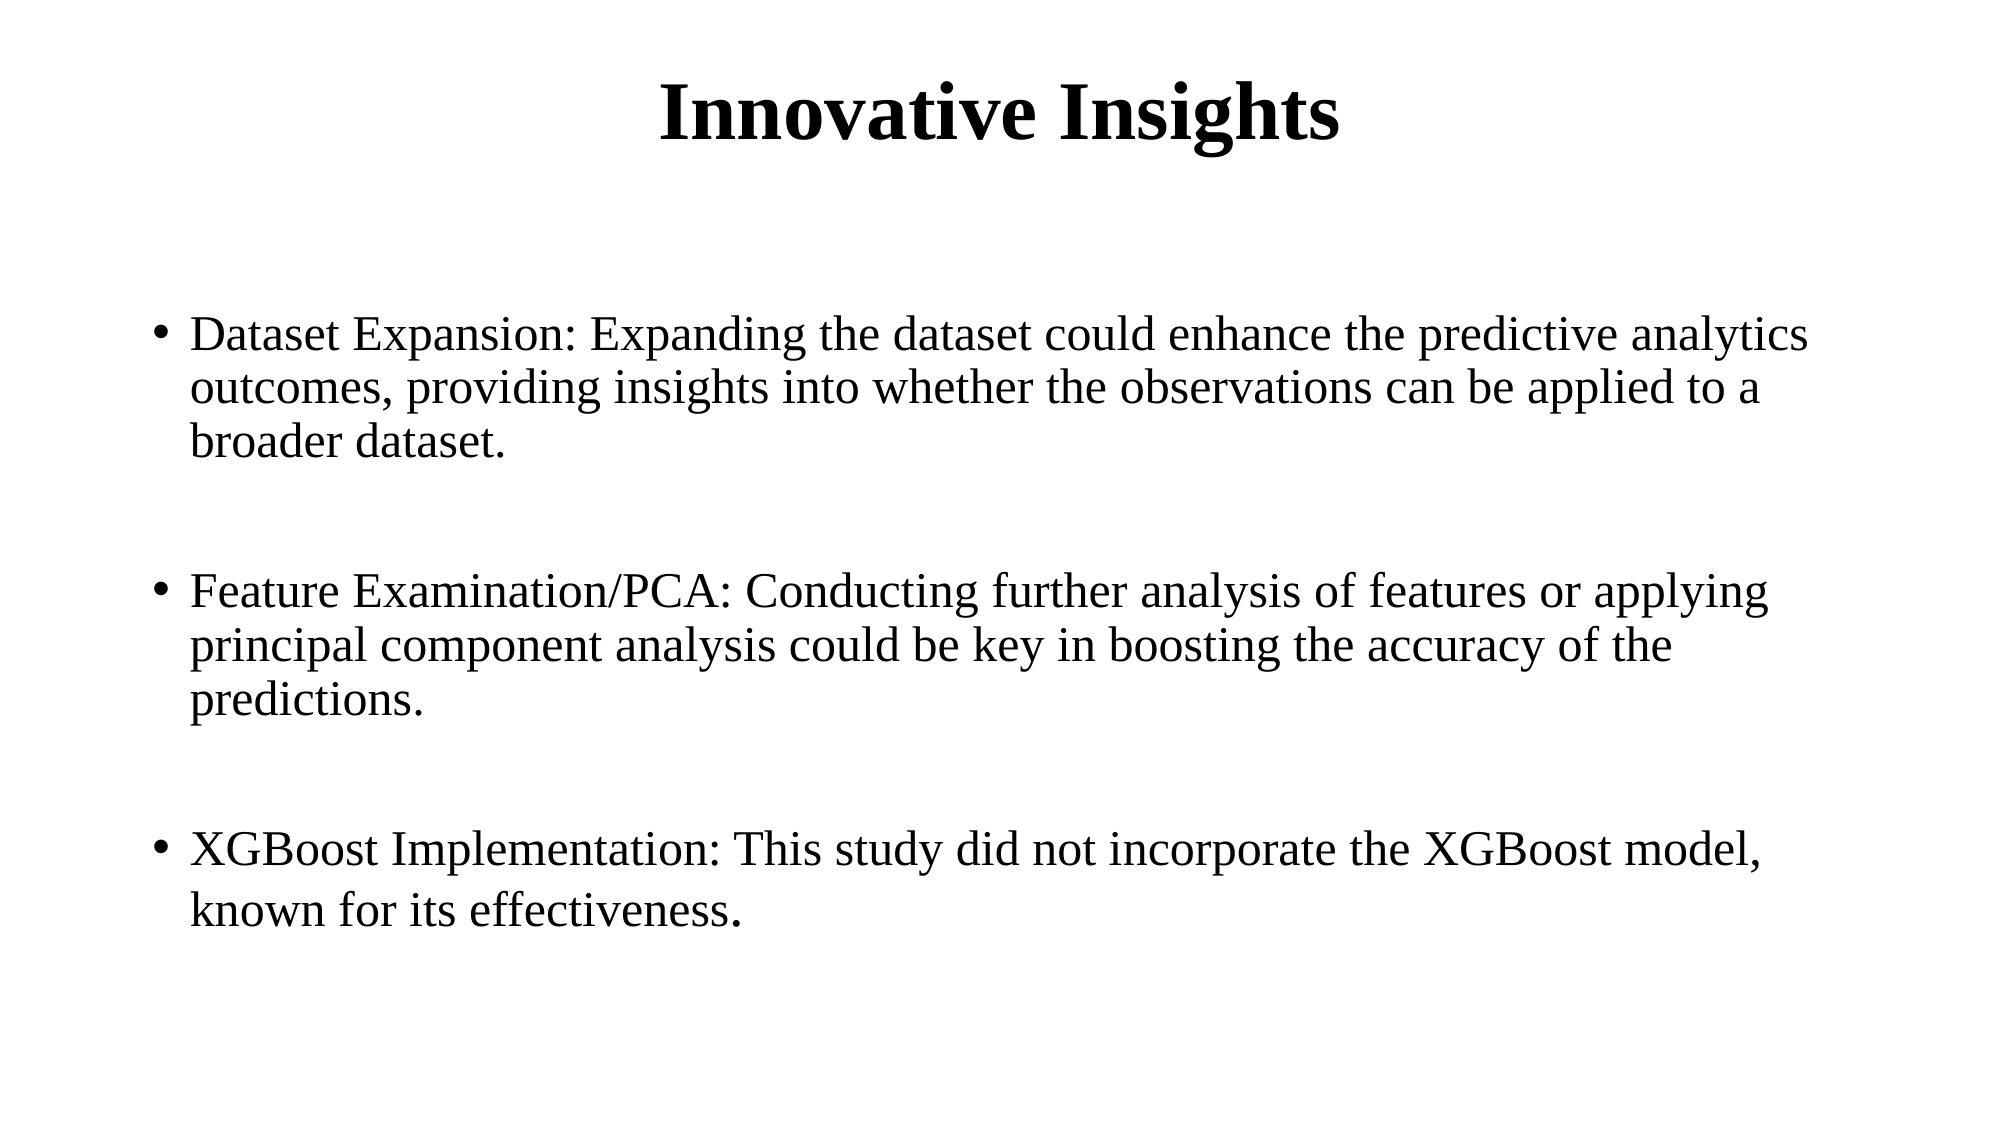

# Innovative Insights
Dataset Expansion: Expanding the dataset could enhance the predictive analytics outcomes, providing insights into whether the observations can be applied to a broader dataset.

Feature Examination/PCA: Conducting further analysis of features or applying principal component analysis could be key in boosting the accuracy of the predictions.

XGBoost Implementation: This study did not incorporate the XGBoost model, known for its effectiveness.